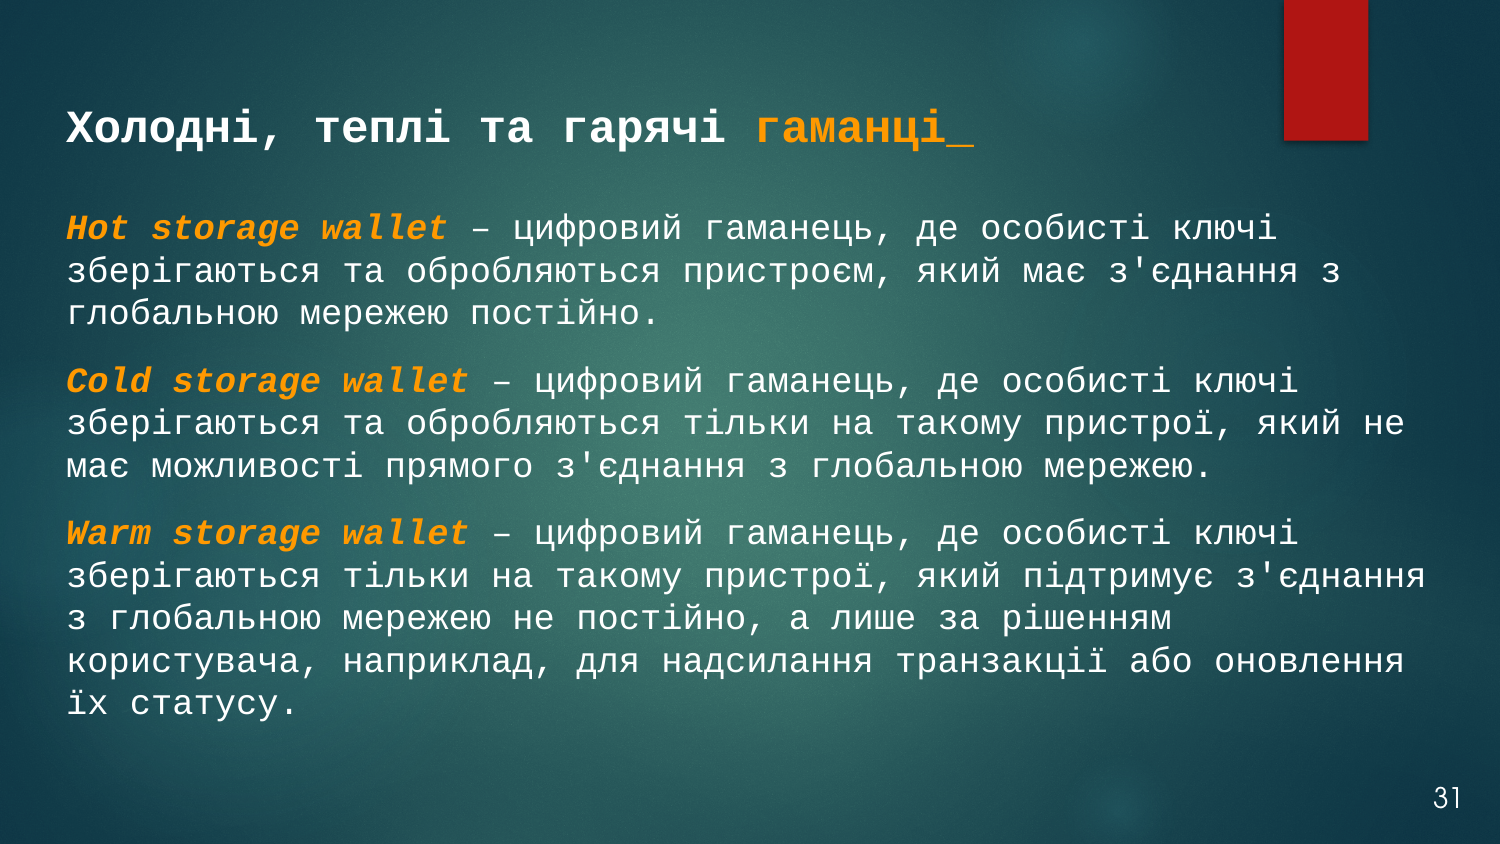

# Холодні, теплі та гарячі гаманці_
Hot storage wallet – цифровий гаманець, де особисті ключі зберігаються та обробляються пристроєм, який має з'єднання з глобальною мережею постійно.
Cold storage wallet – цифровий гаманець, де особисті ключі зберігаються та обробляються тільки на такому пристрої, який не має можливості прямого з'єднання з глобальною мережею.
Warm storage wallet – цифровий гаманець, де особисті ключі зберігаються тільки на такому пристрої, який підтримує з'єднання з глобальною мережею не постійно, а лише за рішенням користувача, наприклад, для надсилання транзакції або оновлення їх статусу.
31